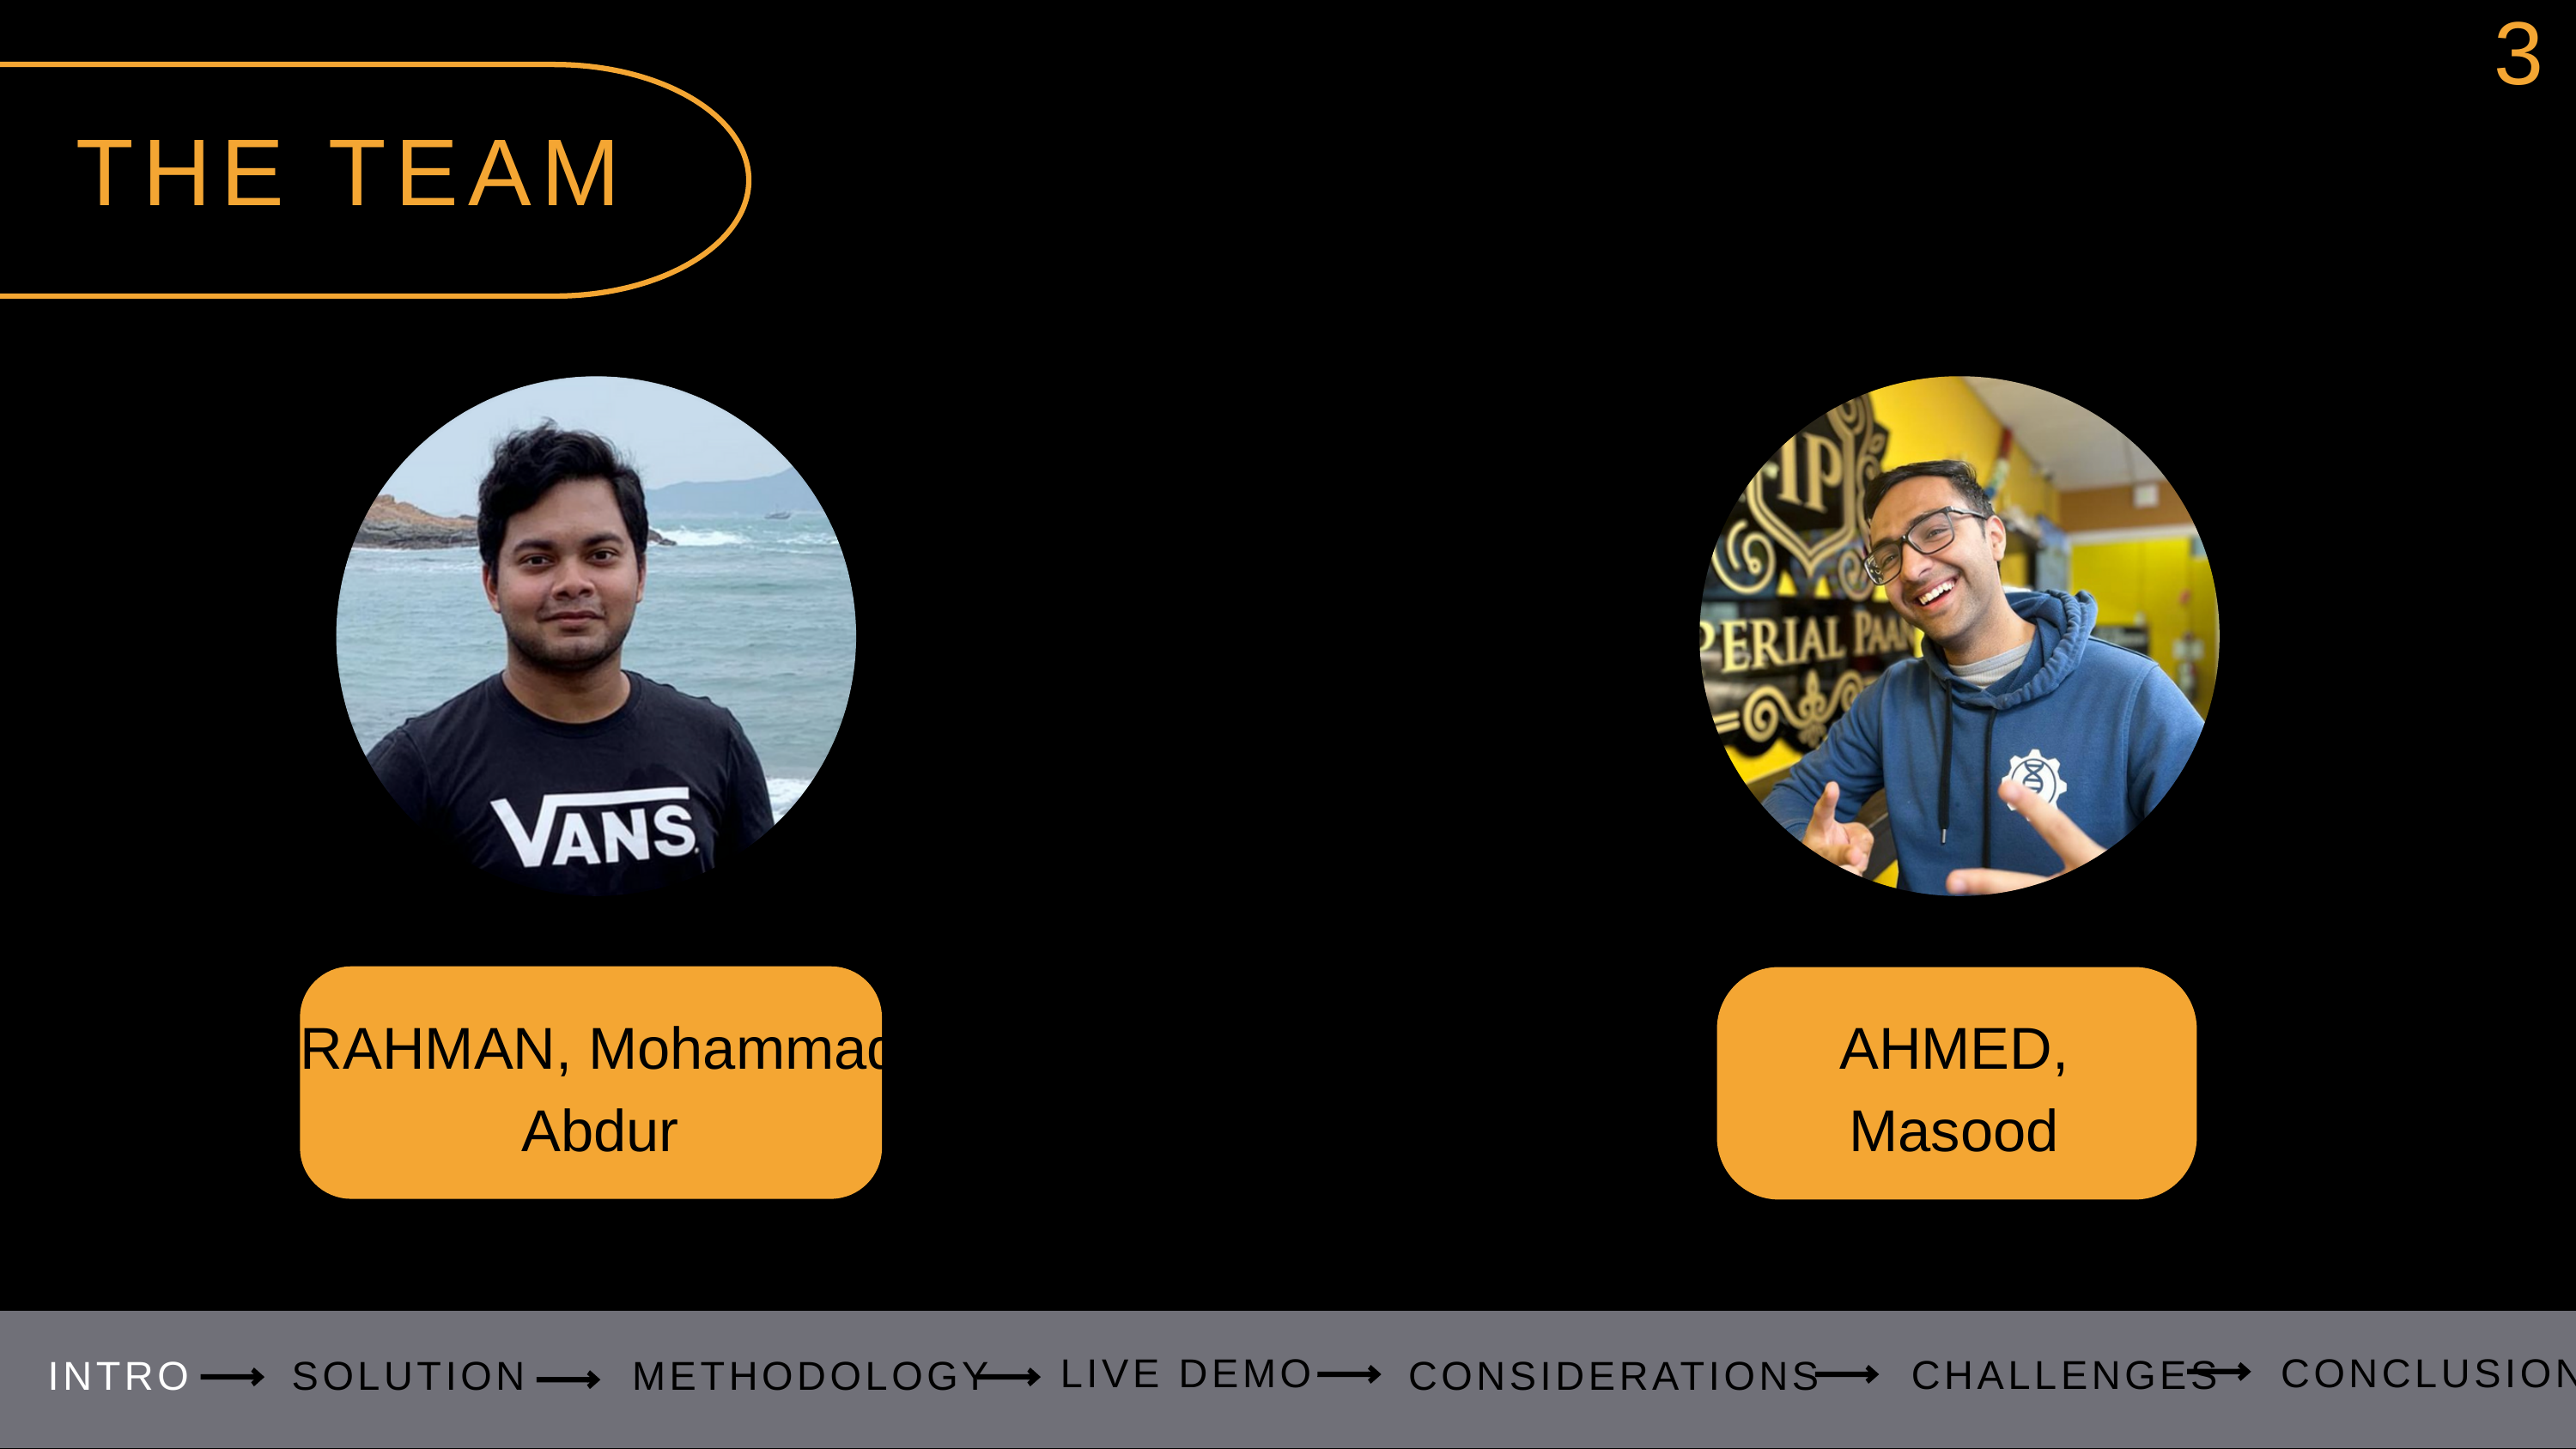

3

THE TEAM

RAHMAN, Mohammad Abdur
AHMED, Masood

LIVE DEMO
CONCLUSION
CHALLENGES
INTRO
SOLUTION
METHODOLOGY
CONSIDERATIONS